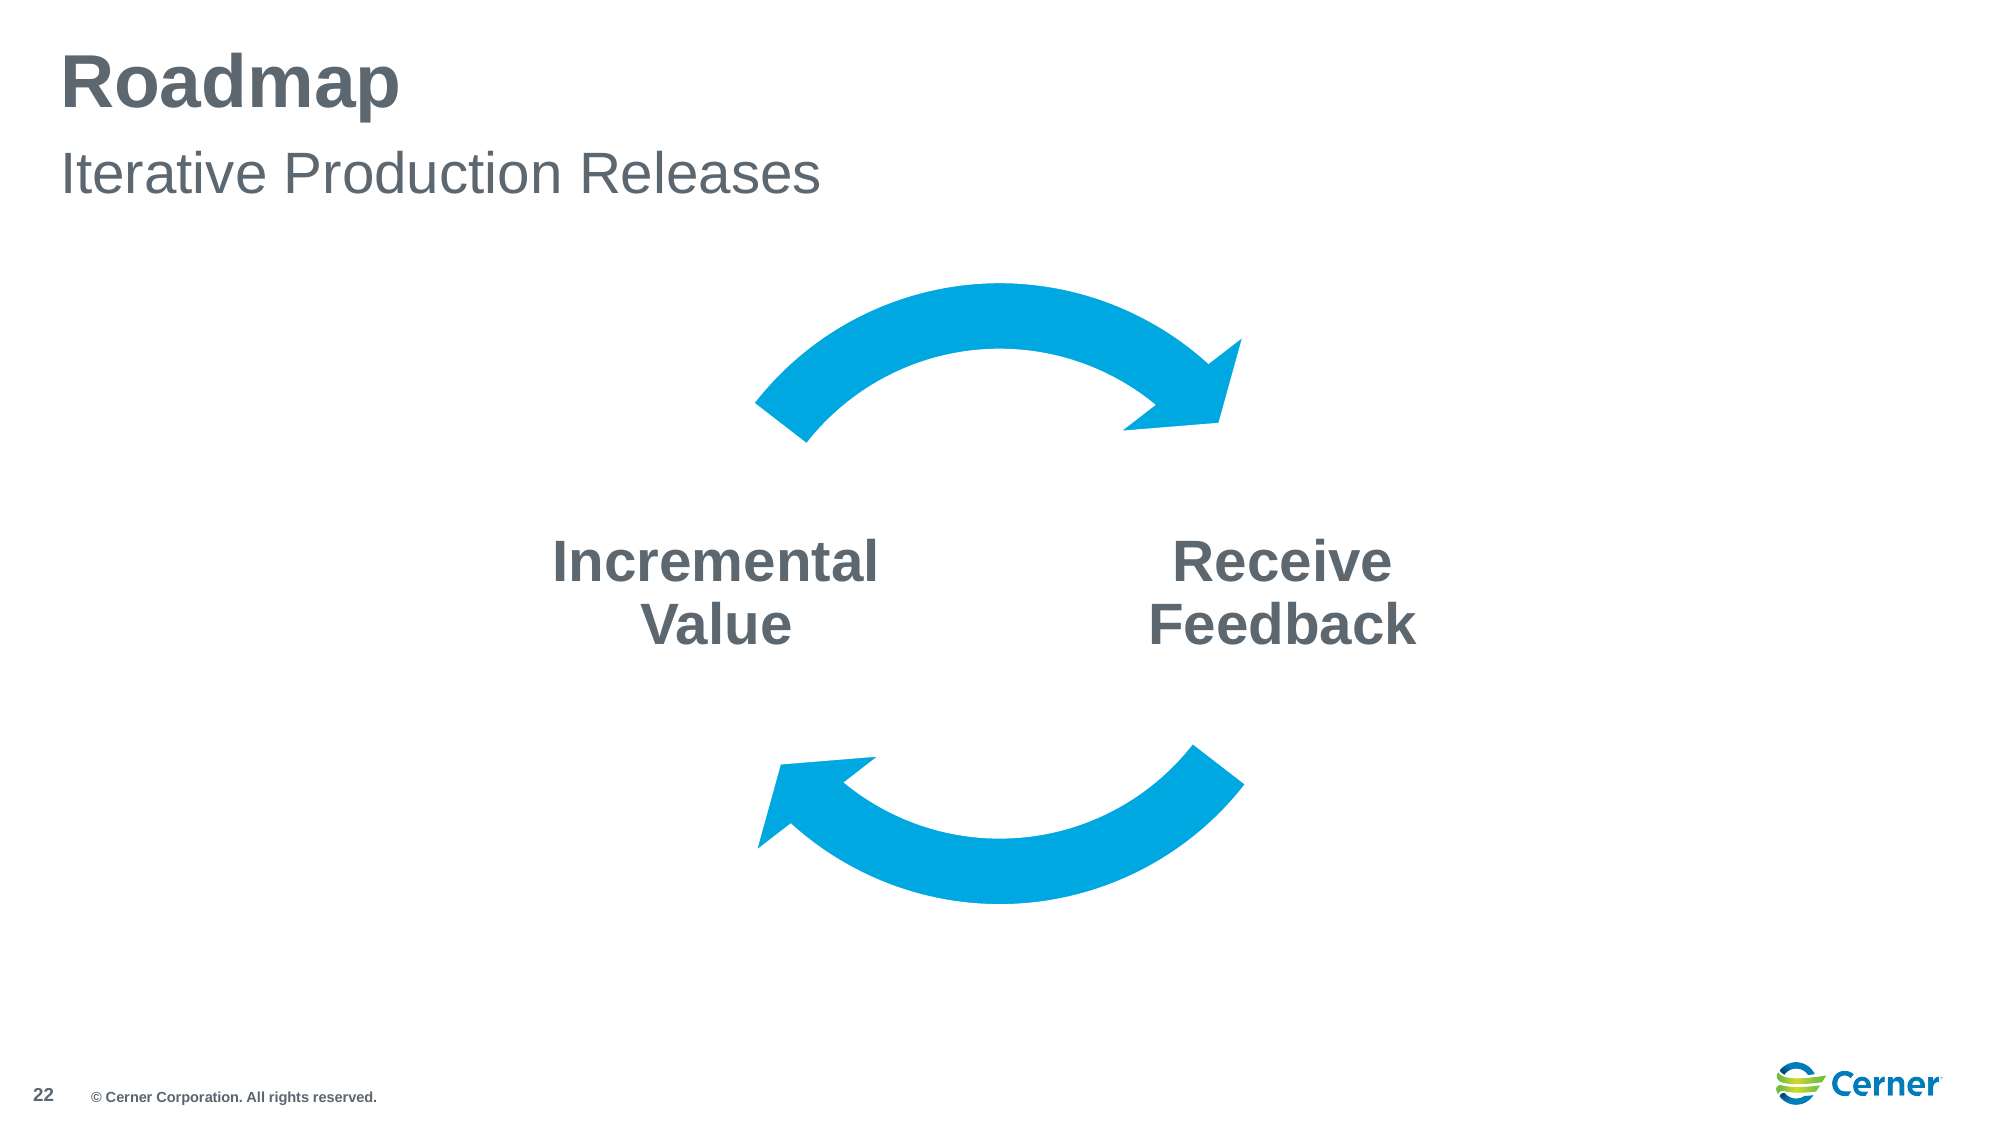

# Roadmap
Iterative Production Releases
Receive Feedback
Incremental Value